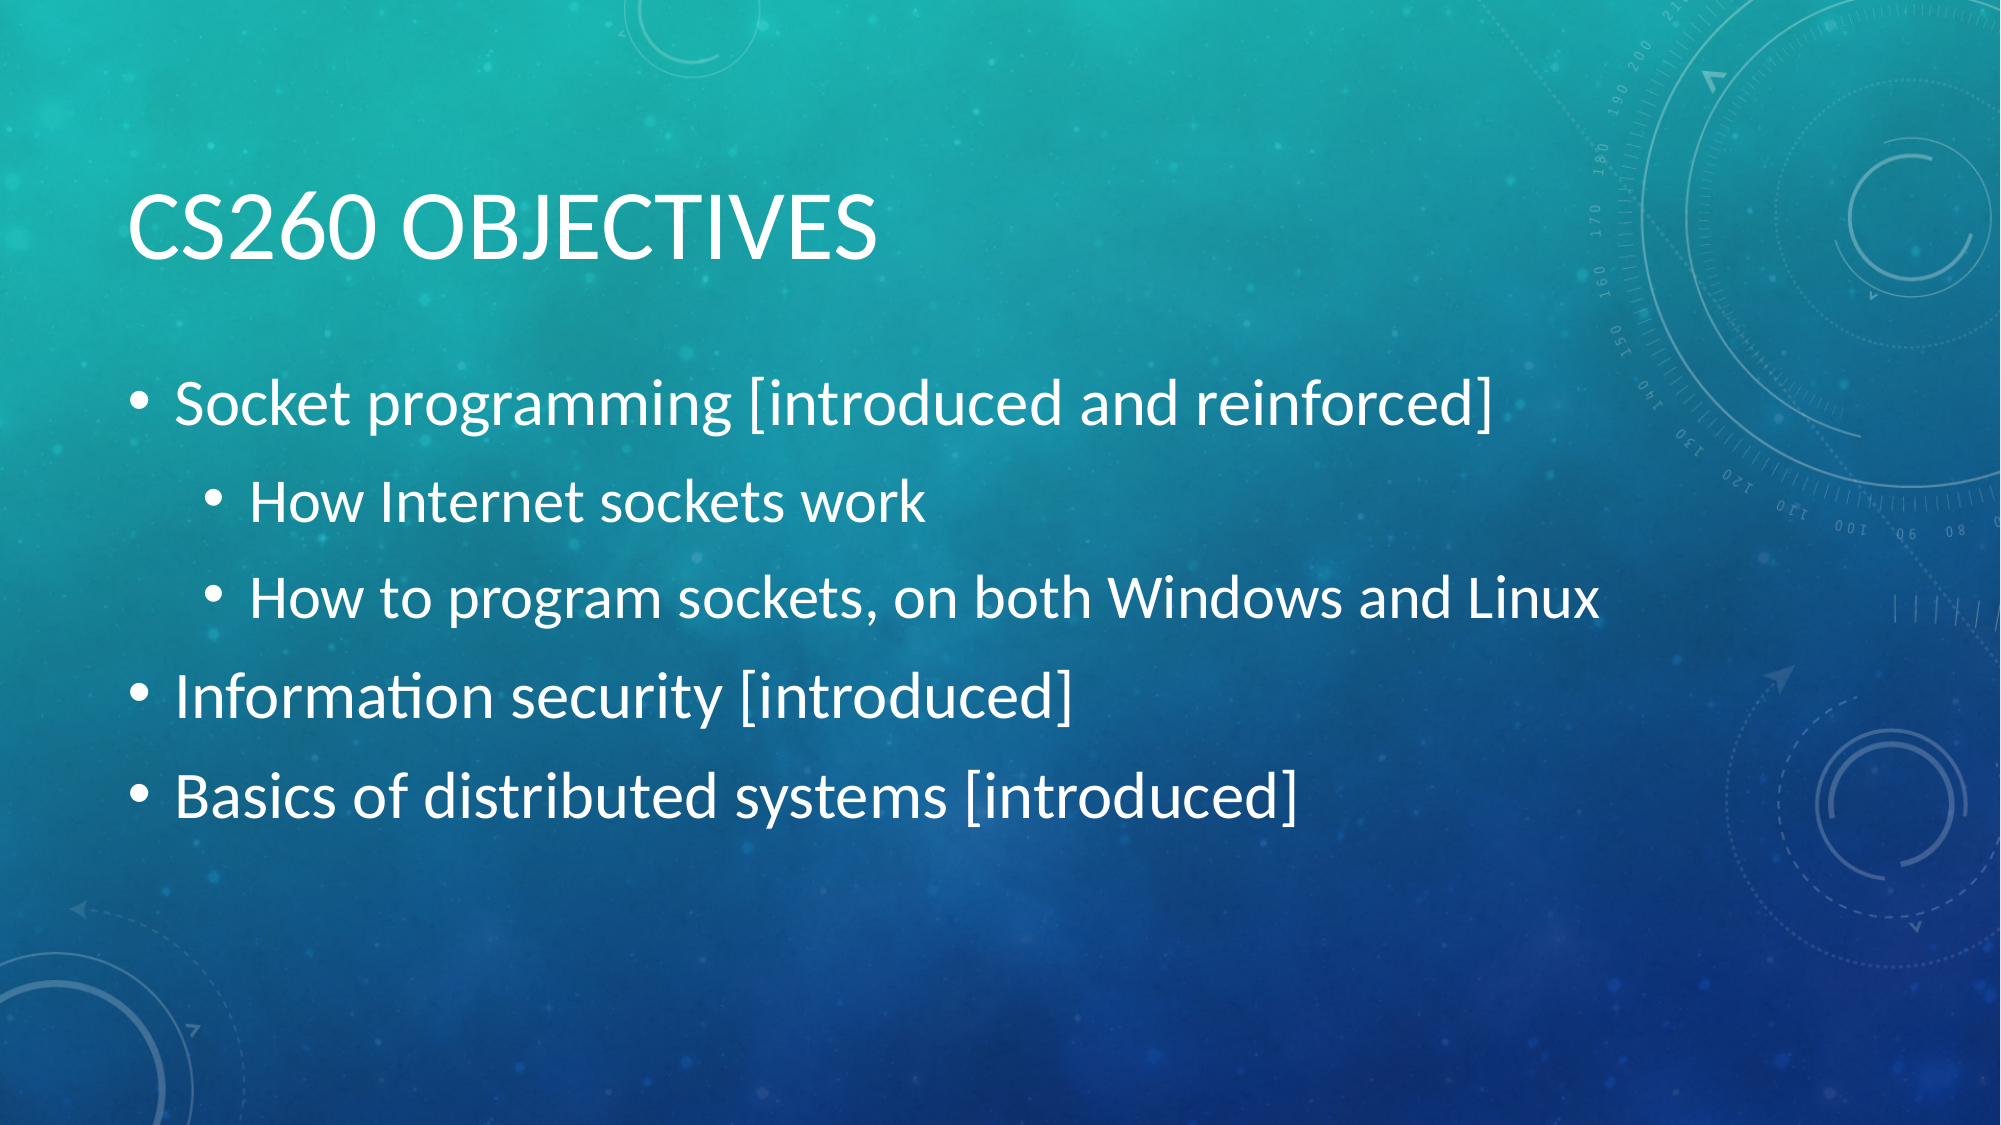

# CS260 Objectives
Socket programming [introduced and reinforced]
How Internet sockets work
How to program sockets, on both Windows and Linux
Information security [introduced]
Basics of distributed systems [introduced]